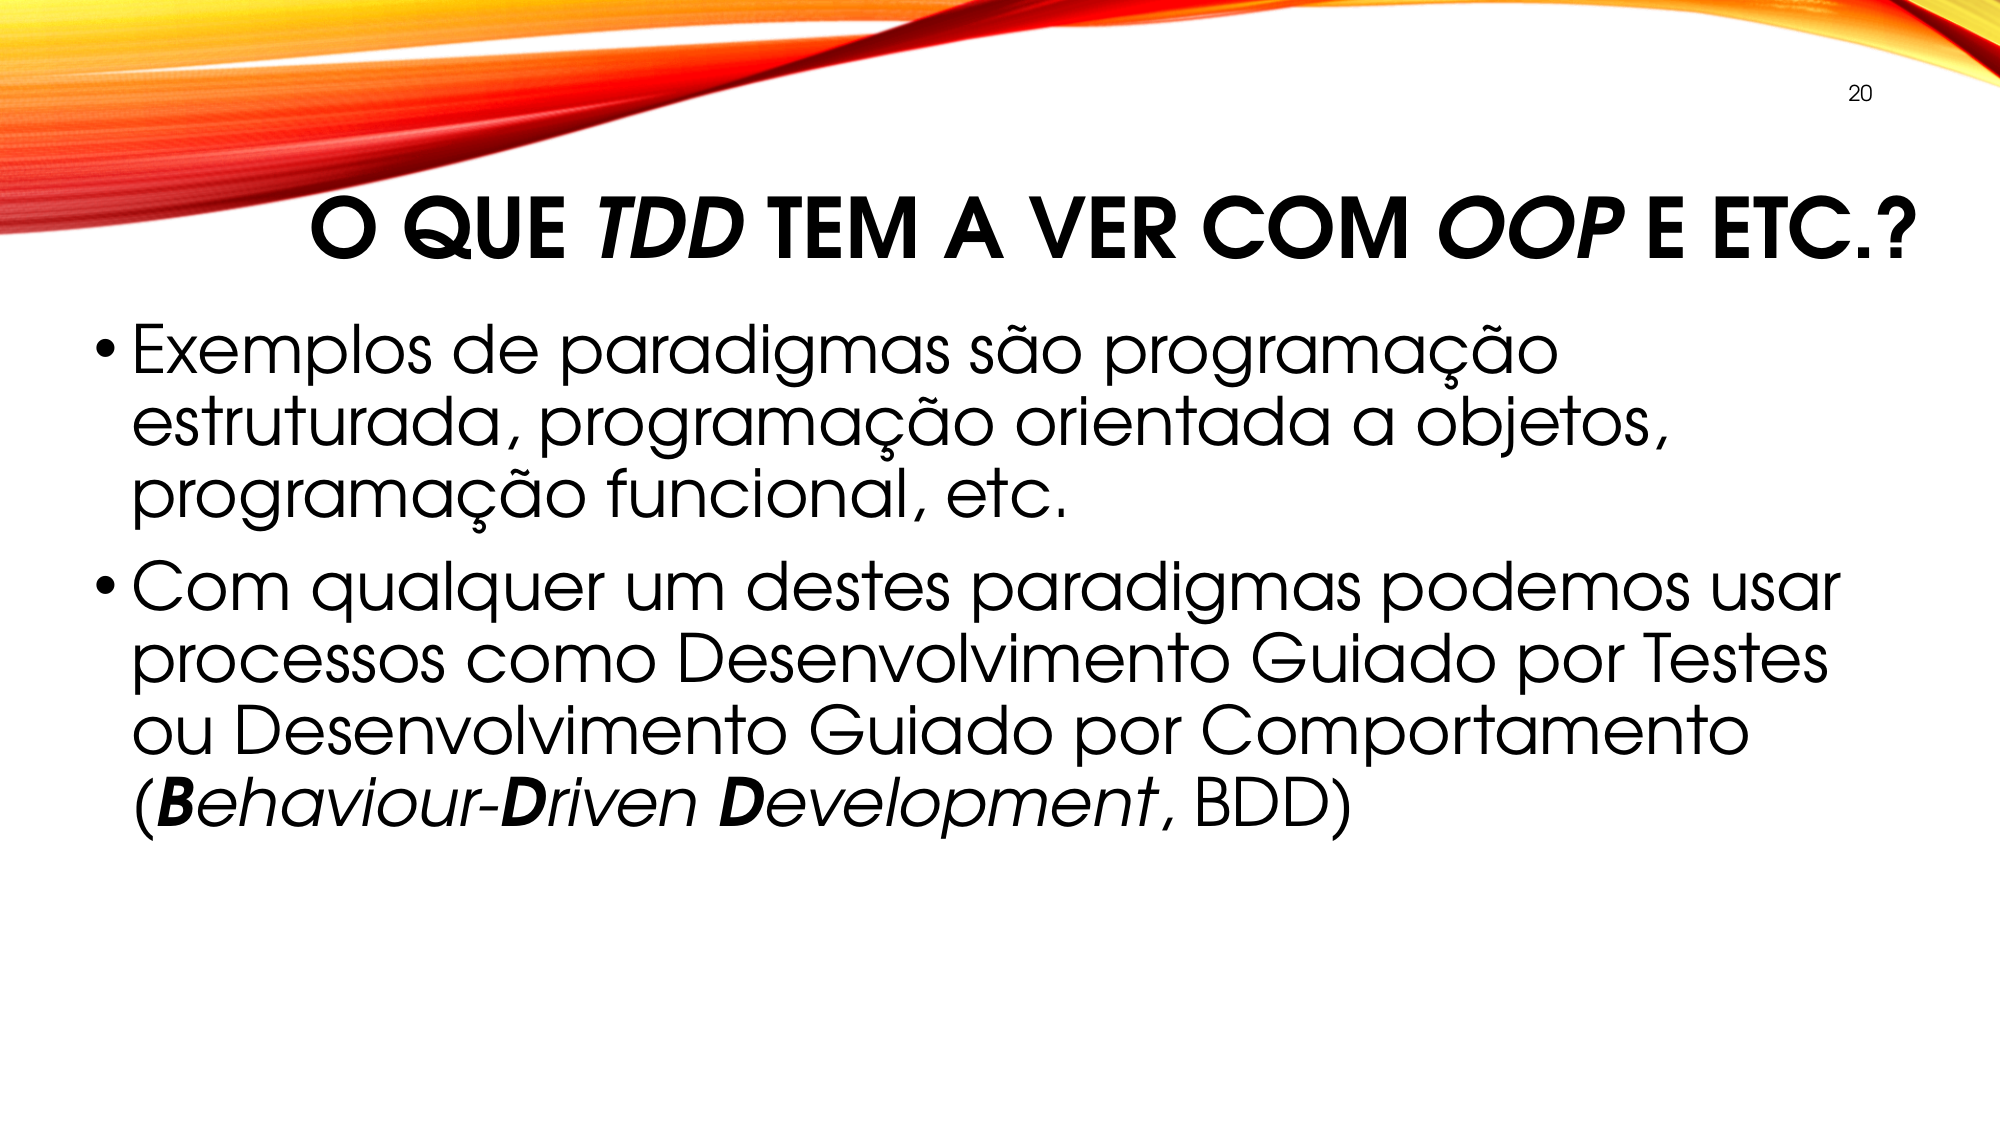

20
# o que tdd tem a ver com OOP e etc.?
Exemplos de paradigmas são programação estruturada, programação orientada a objetos, programação funcional, etc.
Com qualquer um destes paradigmas podemos usar processos como Desenvolvimento Guiado por Testes ou Desenvolvimento Guiado por Comportamento (Behaviour-Driven Development, BDD)